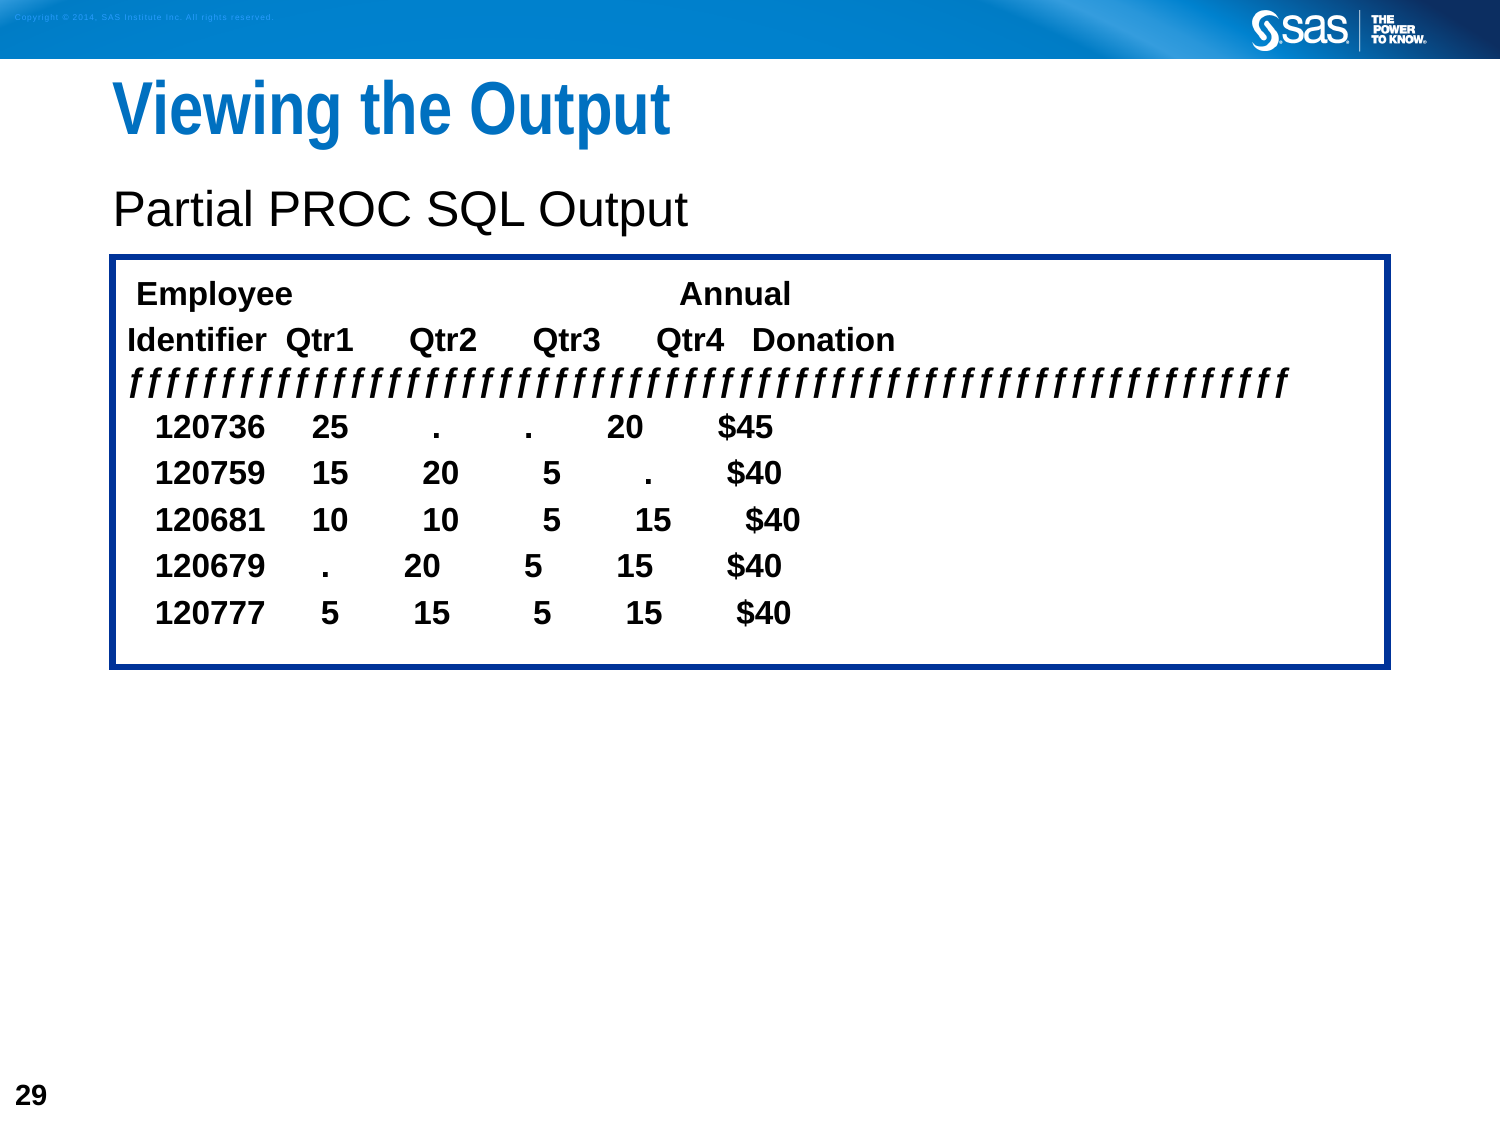

# Viewing the Output
Partial PROC SQL Output

 Employee                                          Annual
Identifier  Qtr1      Qtr2      Qtr3      Qtr4   Donation                        ƒƒƒƒƒƒƒƒƒƒƒƒƒƒƒƒƒƒƒƒƒƒƒƒƒƒƒƒƒƒƒƒƒƒƒƒƒƒƒƒƒƒƒƒƒƒƒƒƒƒƒƒƒƒƒƒƒƒƒƒƒƒƒ
   120736     25         .         .        20        $45
   120759     15        20         5         .        $40
   120681     10        10         5        15        $40
   120679      .        20         5        15        $40
   120777      5        15         5        15        $40